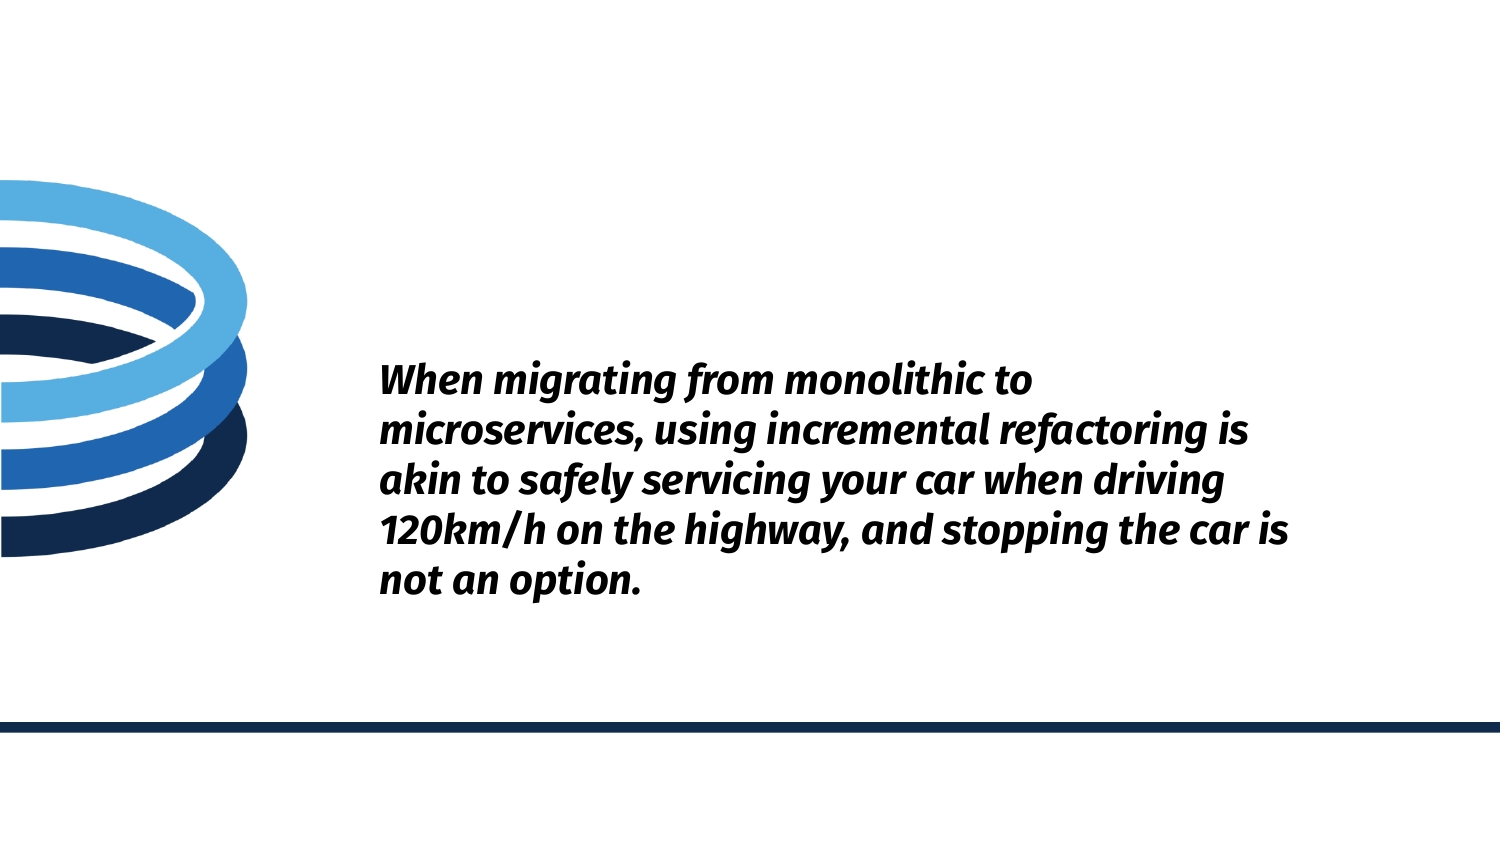

# When migrating from monolithic to microservices, using incremental refactoring is akin to safely servicing your car when driving 120km/h on the highway, and stopping the car is not an option.